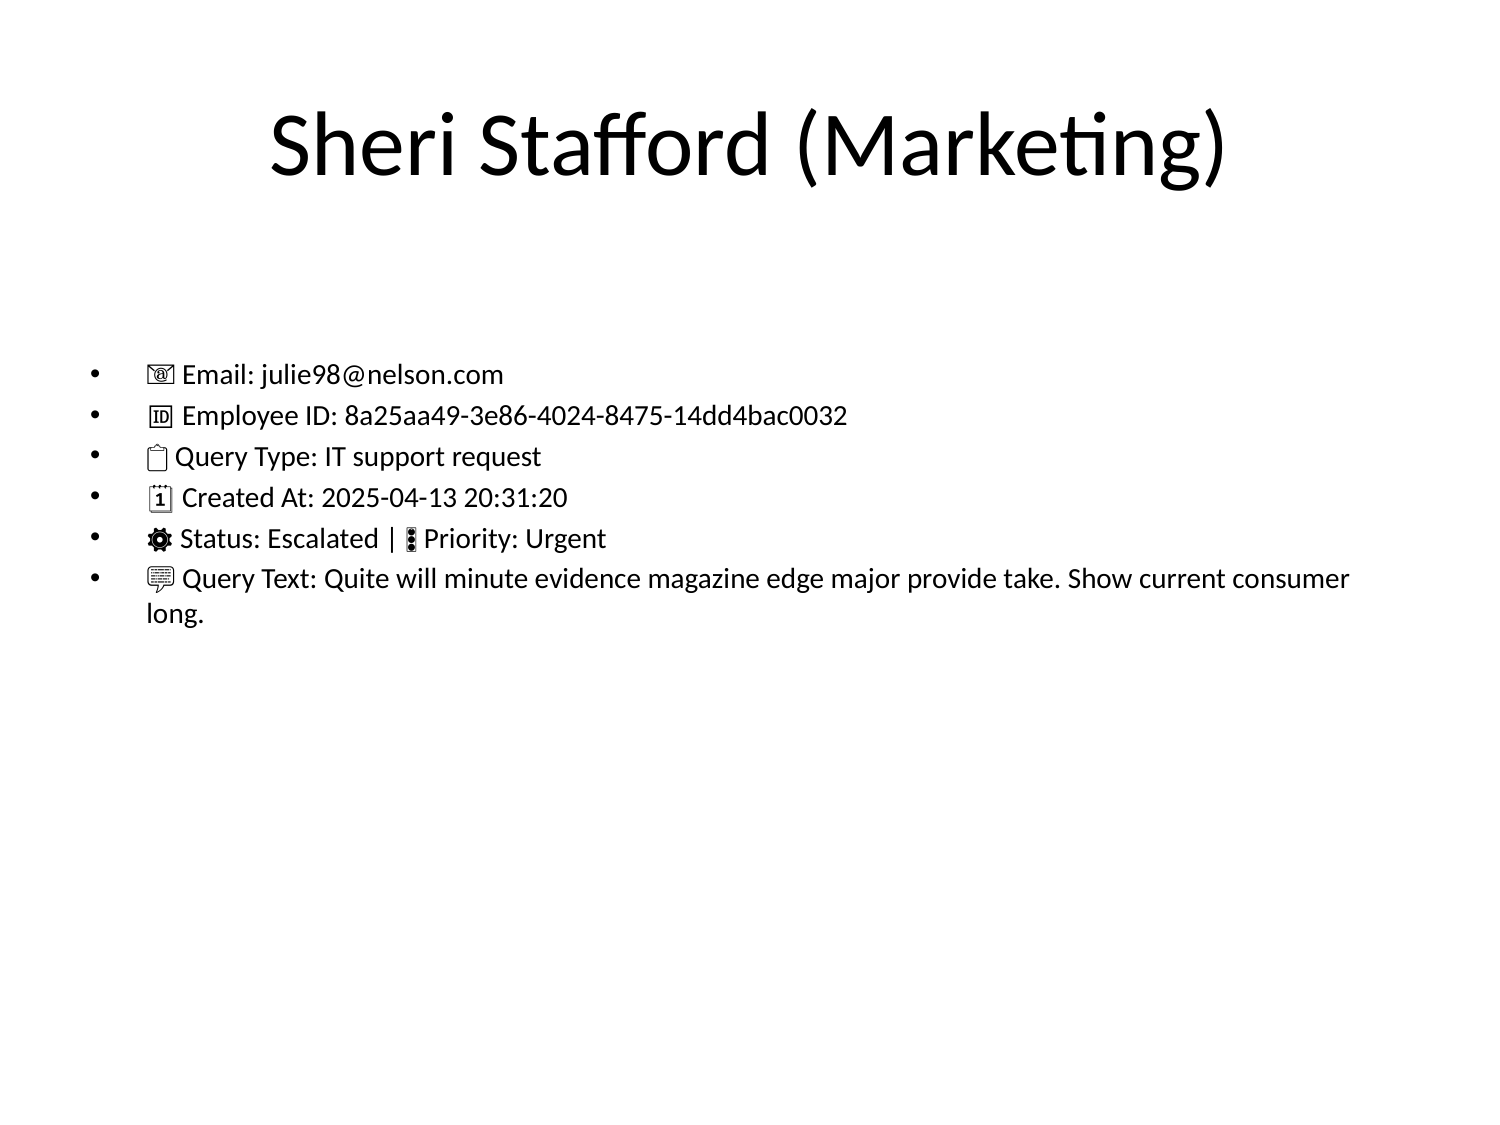

# Sheri Stafford (Marketing)

📧 Email: julie98@nelson.com
🆔 Employee ID: 8a25aa49-3e86-4024-8475-14dd4bac0032
📋 Query Type: IT support request
🗓 Created At: 2025-04-13 20:31:20
⚙ Status: Escalated | 🚦 Priority: Urgent
💬 Query Text: Quite will minute evidence magazine edge major provide take. Show current consumer long.